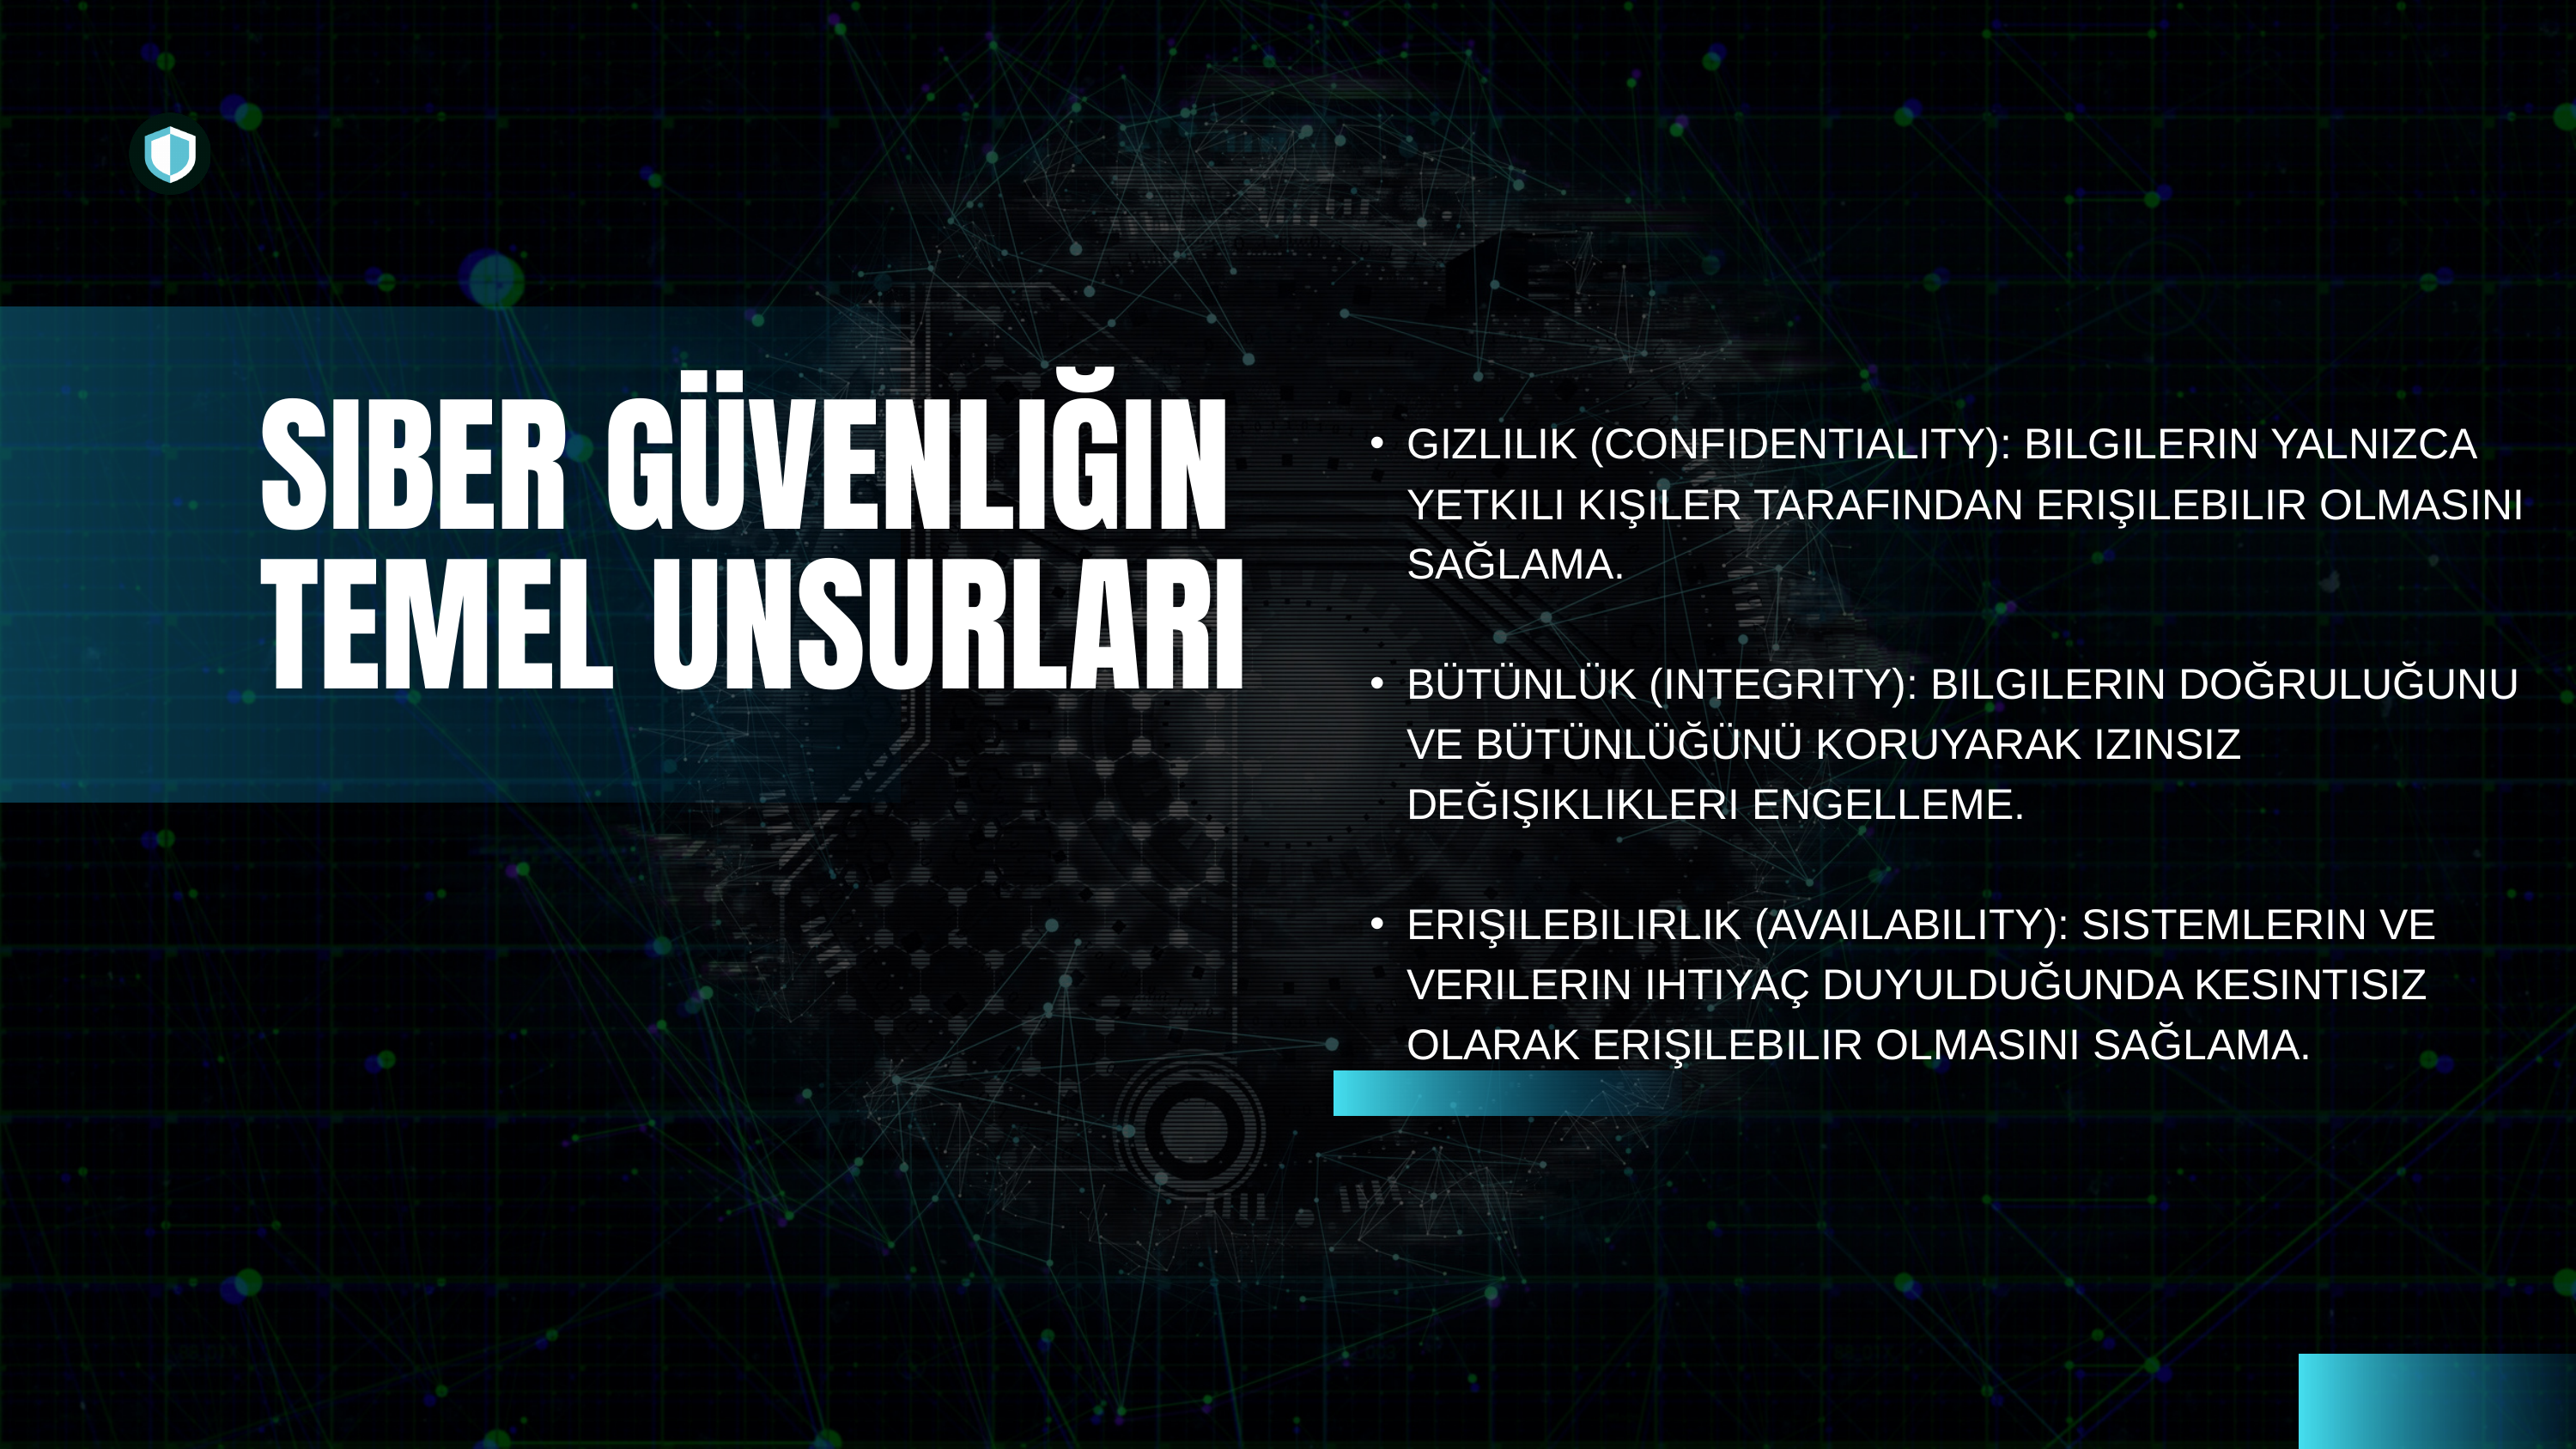

SIBER GÜVENLIĞIN TEMEL UNSURLARI

GIZLILIK (CONFIDENTIALITY): BILGILERIN YALNIZCA YETKILI KIŞILER TARAFINDAN ERIŞILEBILIR OLMASINI SAĞLAMA.

BÜTÜNLÜK (INTEGRITY): BILGILERIN DOĞRULUĞUNU VE BÜTÜNLÜĞÜNÜ KORUYARAK IZINSIZ DEĞIŞIKLIKLERI ENGELLEME.

ERIŞILEBILIRLIK (AVAILABILITY): SISTEMLERIN VE VERILERIN IHTIYAÇ DUYULDUĞUNDA KESINTISIZ OLARAK ERIŞILEBILIR OLMASINI SAĞLAMA.